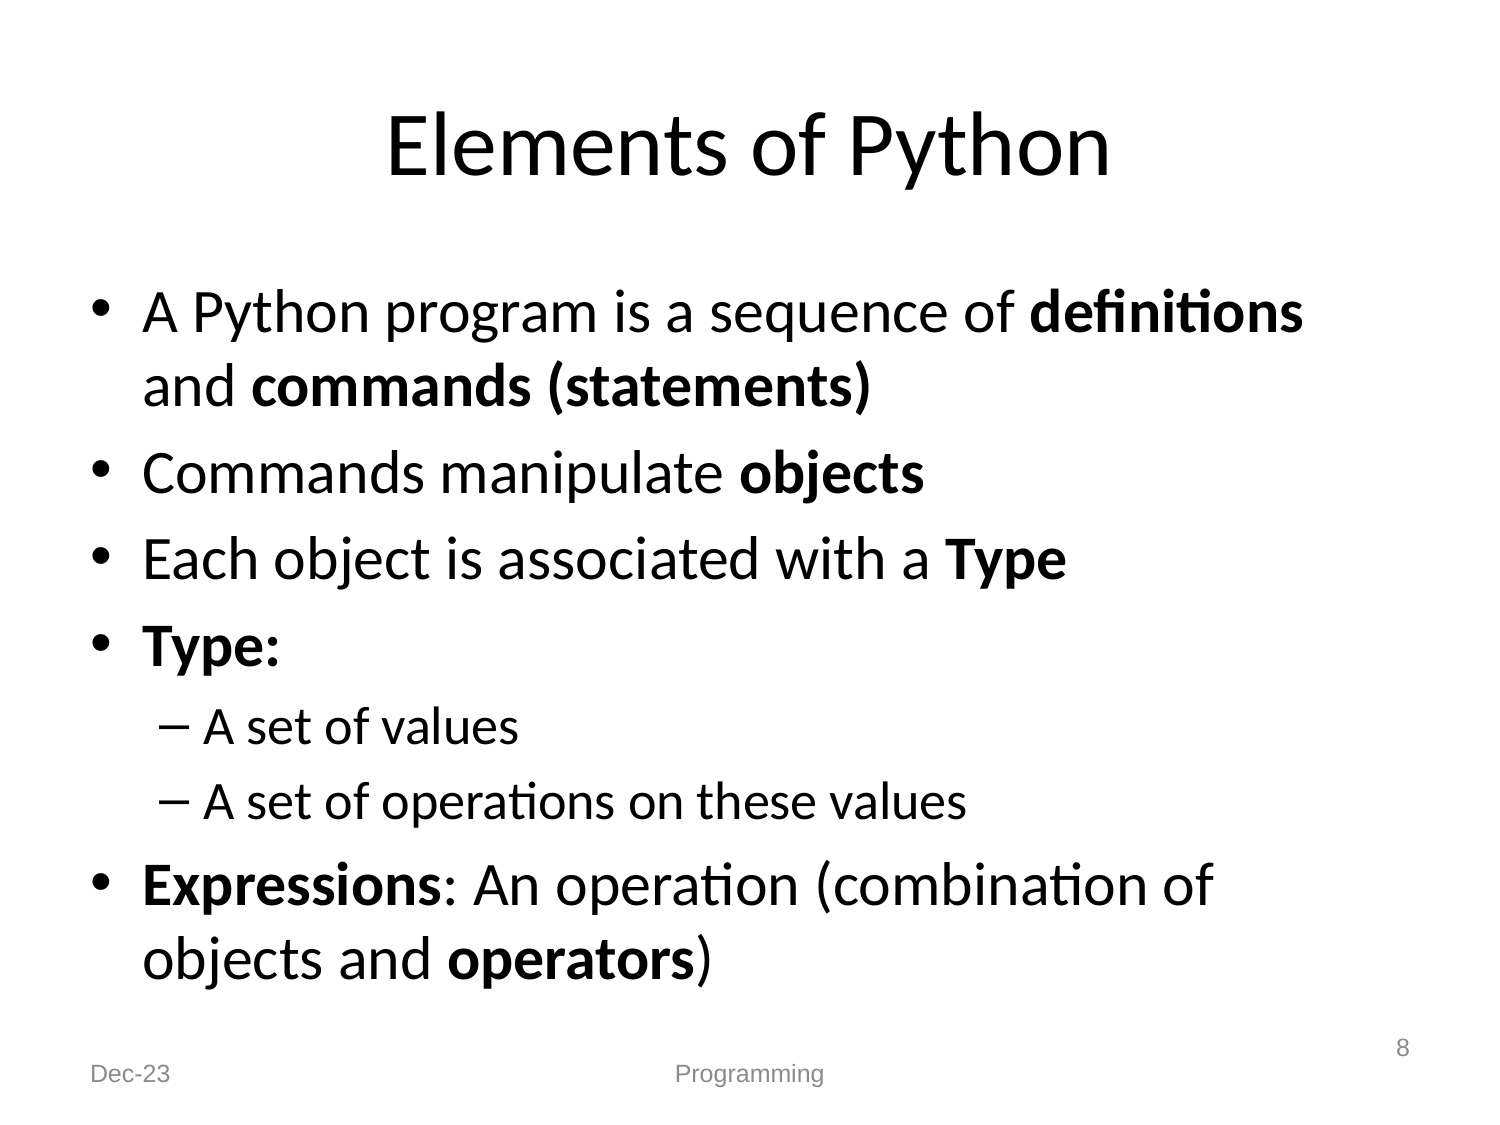

# Elements of Python
A Python program is a sequence of definitions and commands (statements)
Commands manipulate objects
Each object is associated with a Type
Type:
A set of values
A set of operations on these values
Expressions: An operation (combination of objects and operators)

8
Dec-23
Programming